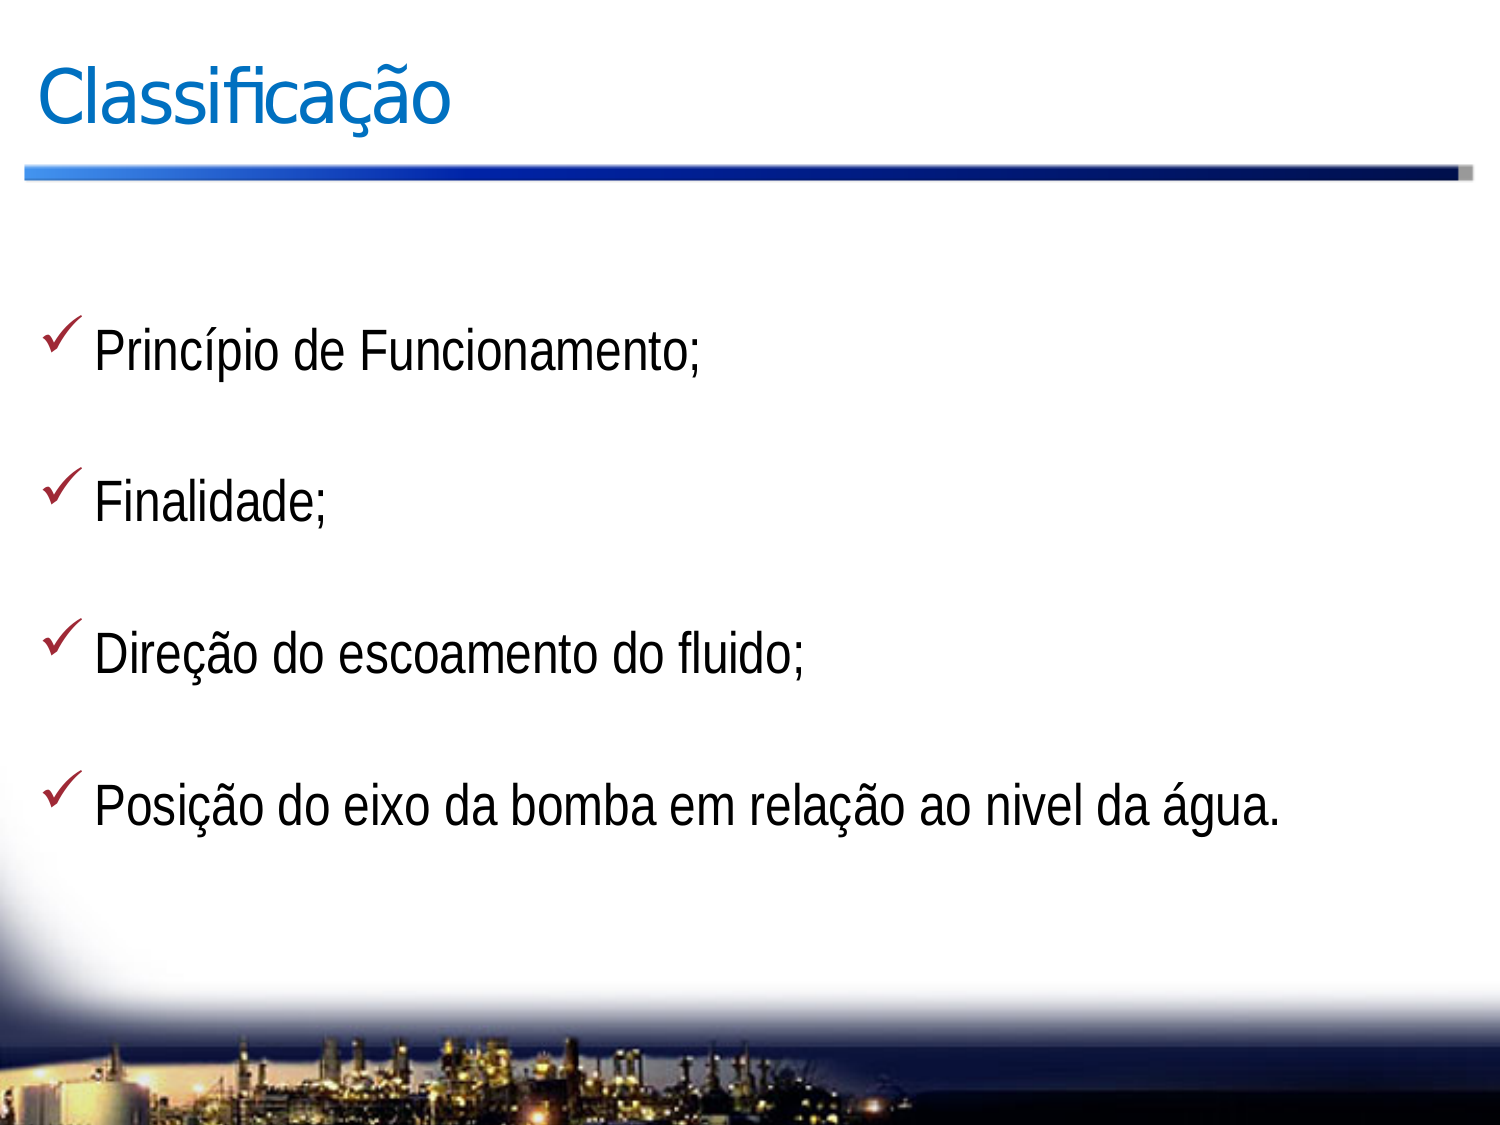

# Classificação
Princípio de Funcionamento;
Finalidade;
Direção do escoamento do fluido;
Posição do eixo da bomba em relação ao nivel da água.